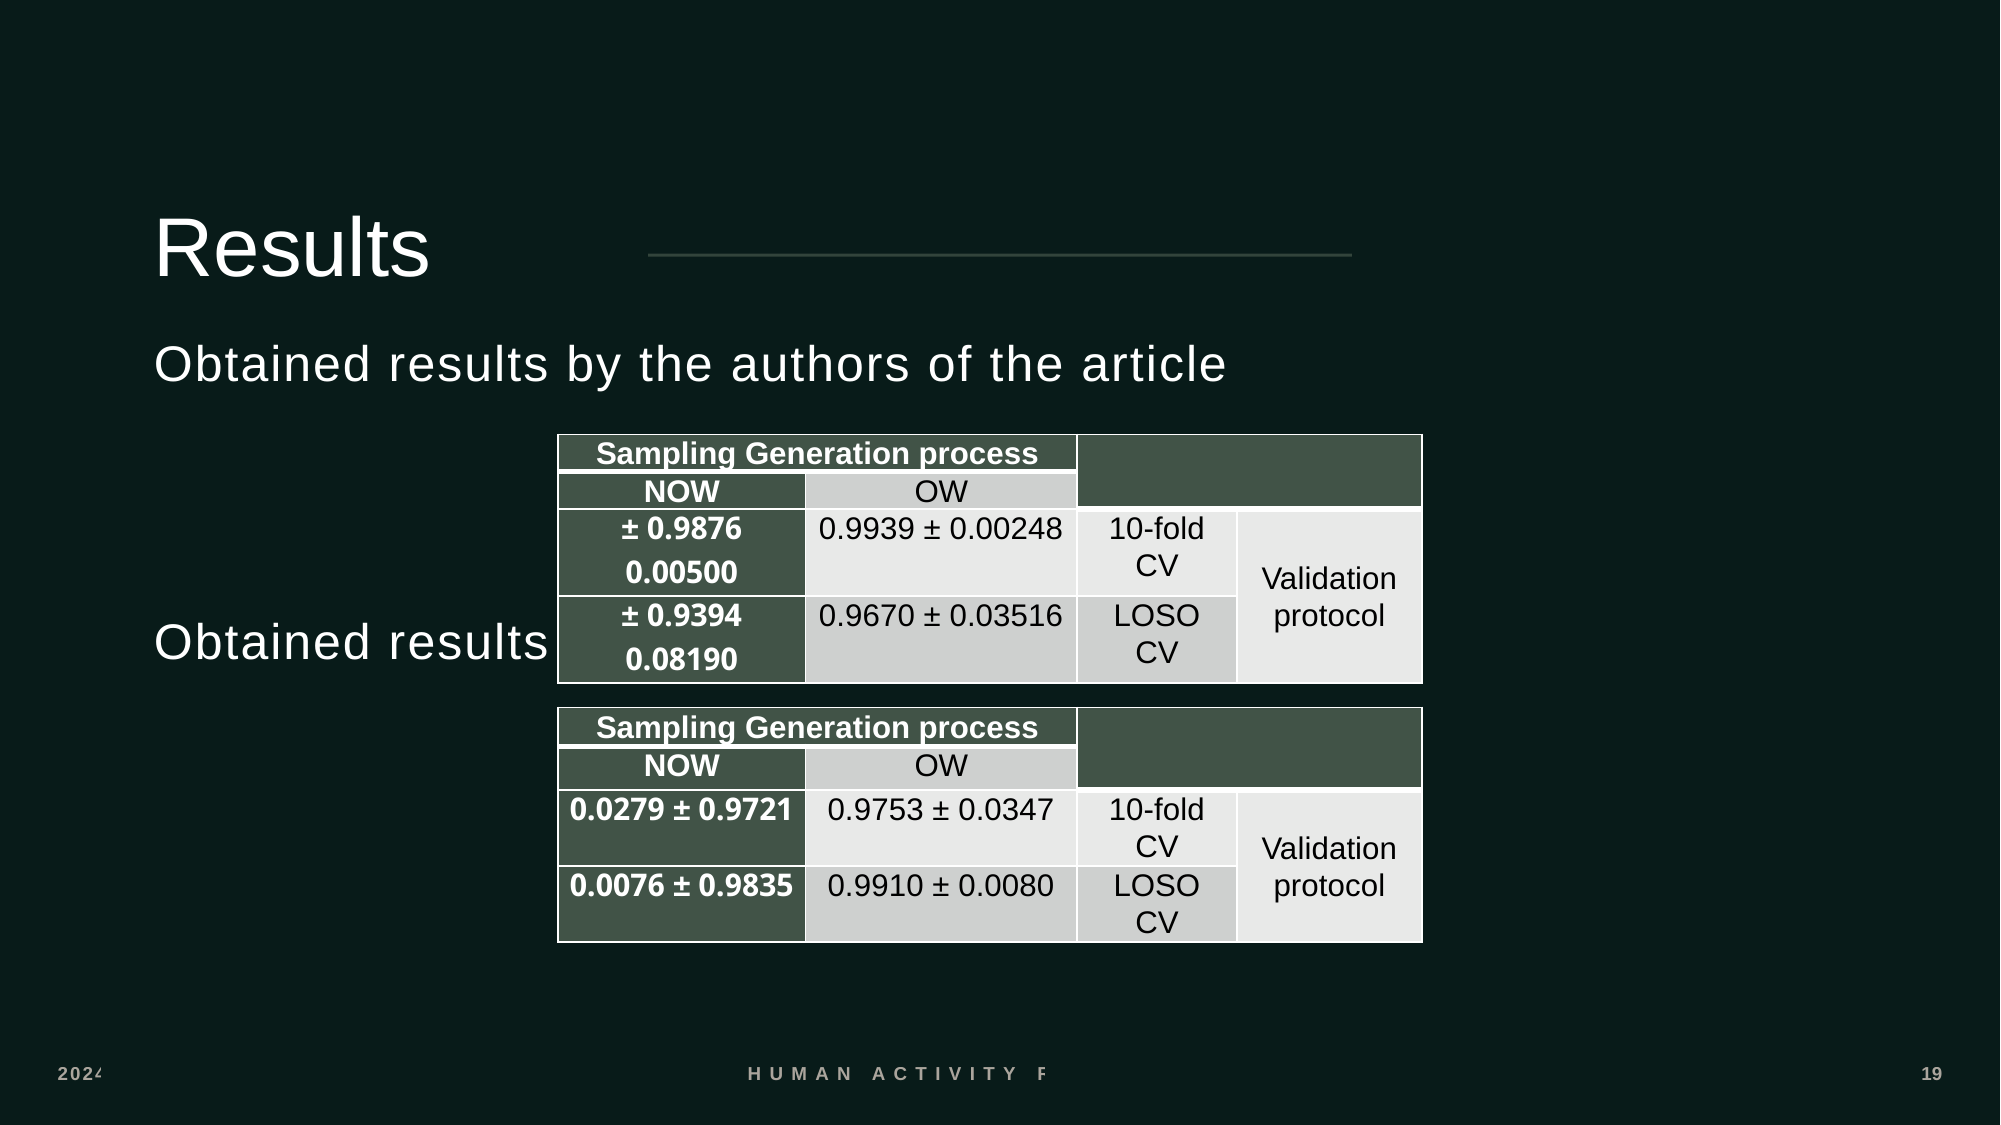

# Results
Obtained results by the authors of the article

Obtained results in this presentation

| Sampling Generation process |  |  |  |
| --- | --- | --- | --- |
| NOW | OW |  |  |
| 0.9876 ± 0.00500 | 0.9939 ± 0.00248 | 10-fold CV | Validation protocol |
| 0.9394 ± 0.08190 | 0.9670 ± 0.03516 | LOSO CV |  |
| Sampling Generation process |  |  |  |
| --- | --- | --- | --- |
| NOW | OW |  |  |
| 0.9721 ± 0.0279 | 0.9753 ± 0.0347 | 10-fold CV | Validation protocol |
| 0.9835 ± 0.0076 | 0.9910 ± 0.0080 | LOSO CV |  |
2024
Human Activity Recognition
19